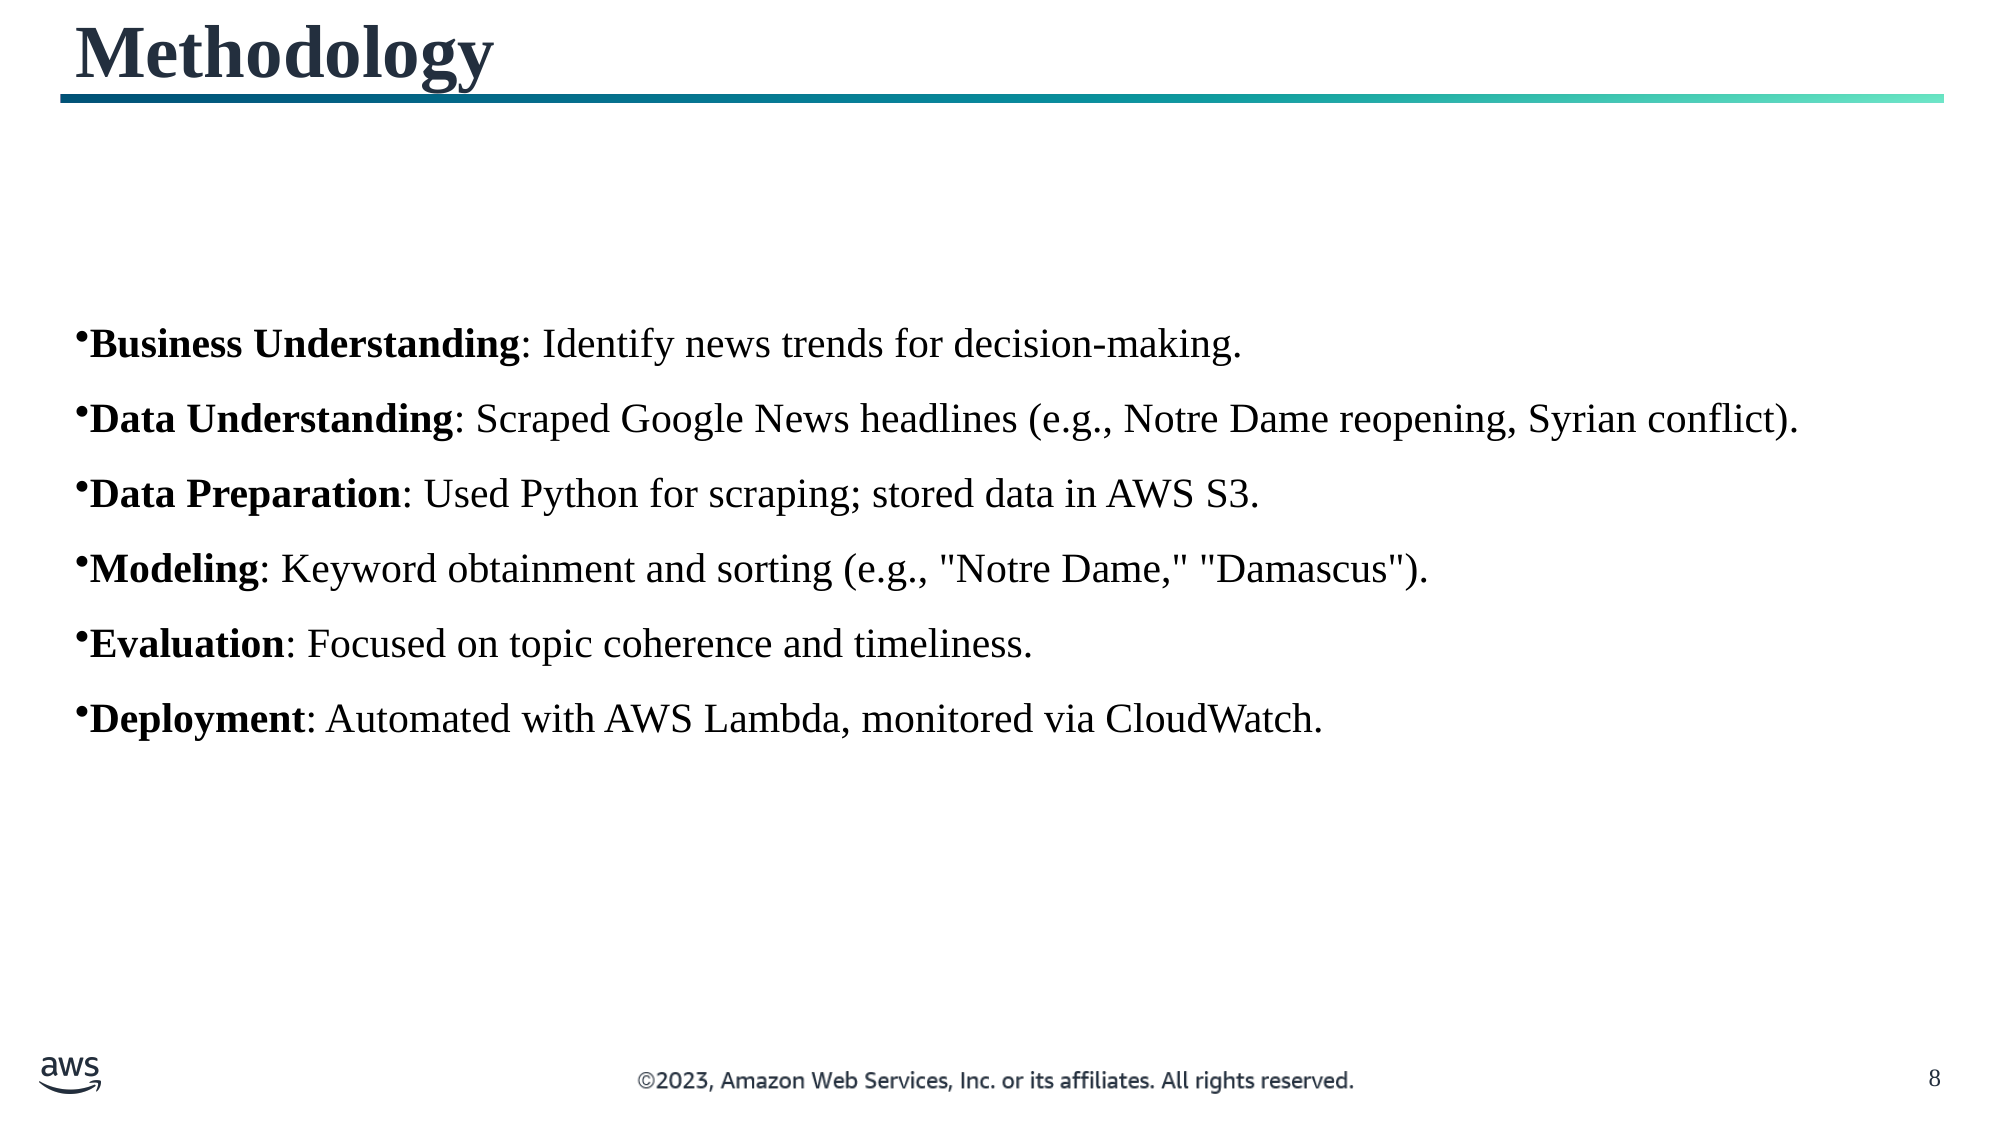

Methodology
Business Understanding: Identify news trends for decision-making.
Data Understanding: Scraped Google News headlines (e.g., Notre Dame reopening, Syrian conflict).
Data Preparation: Used Python for scraping; stored data in AWS S3.
Modeling: Keyword obtainment and sorting (e.g., "Notre Dame," "Damascus").
Evaluation: Focused on topic coherence and timeliness.
Deployment: Automated with AWS Lambda, monitored via CloudWatch.

8